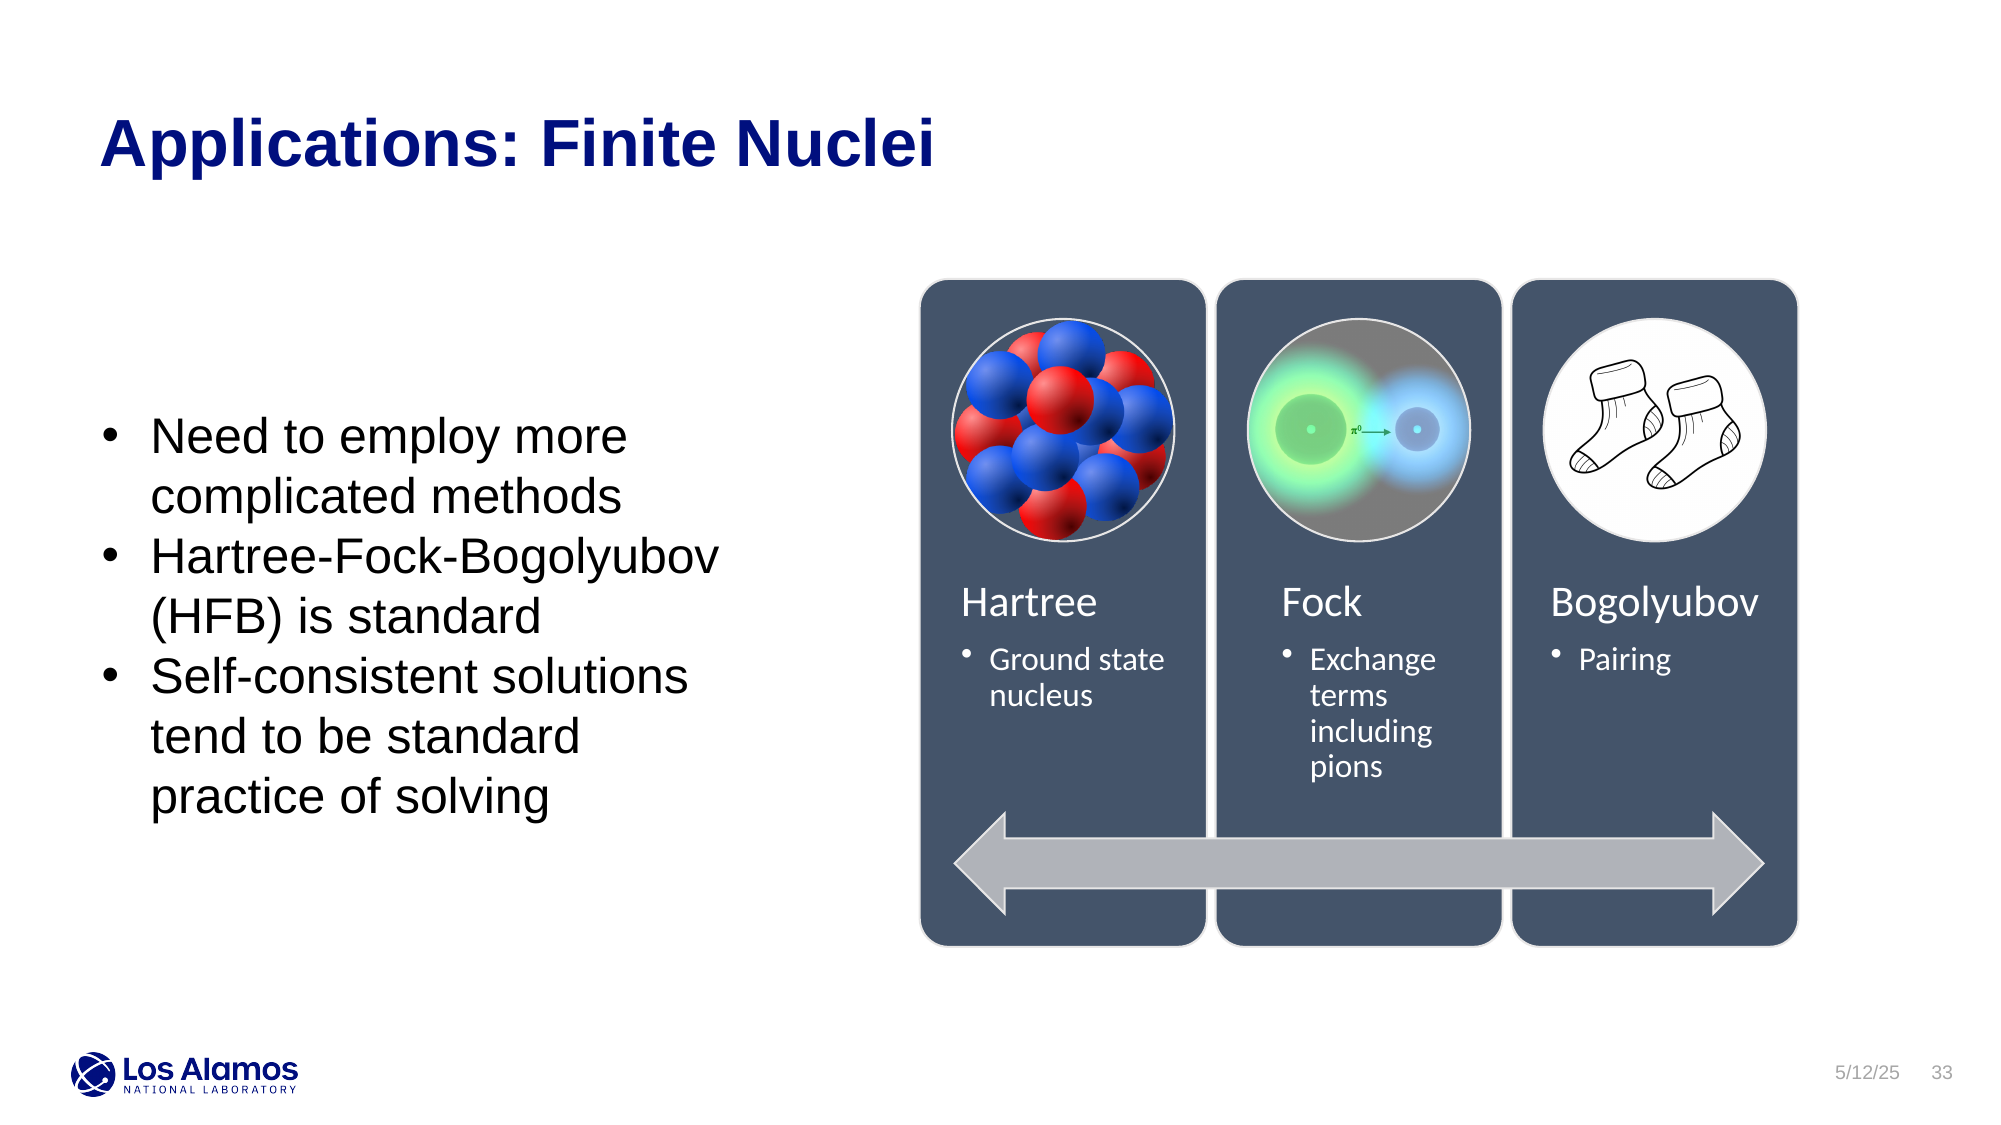

# Applications: Finite Nuclei
Need to employ more complicated methods
Hartree-Fock-Bogolyubov (HFB) is standard
Self-consistent solutions tend to be standard practice of solving
Hartree
Ground state nucleus
Fock
Exchange terms including pions
Bogolyubov
Pairing